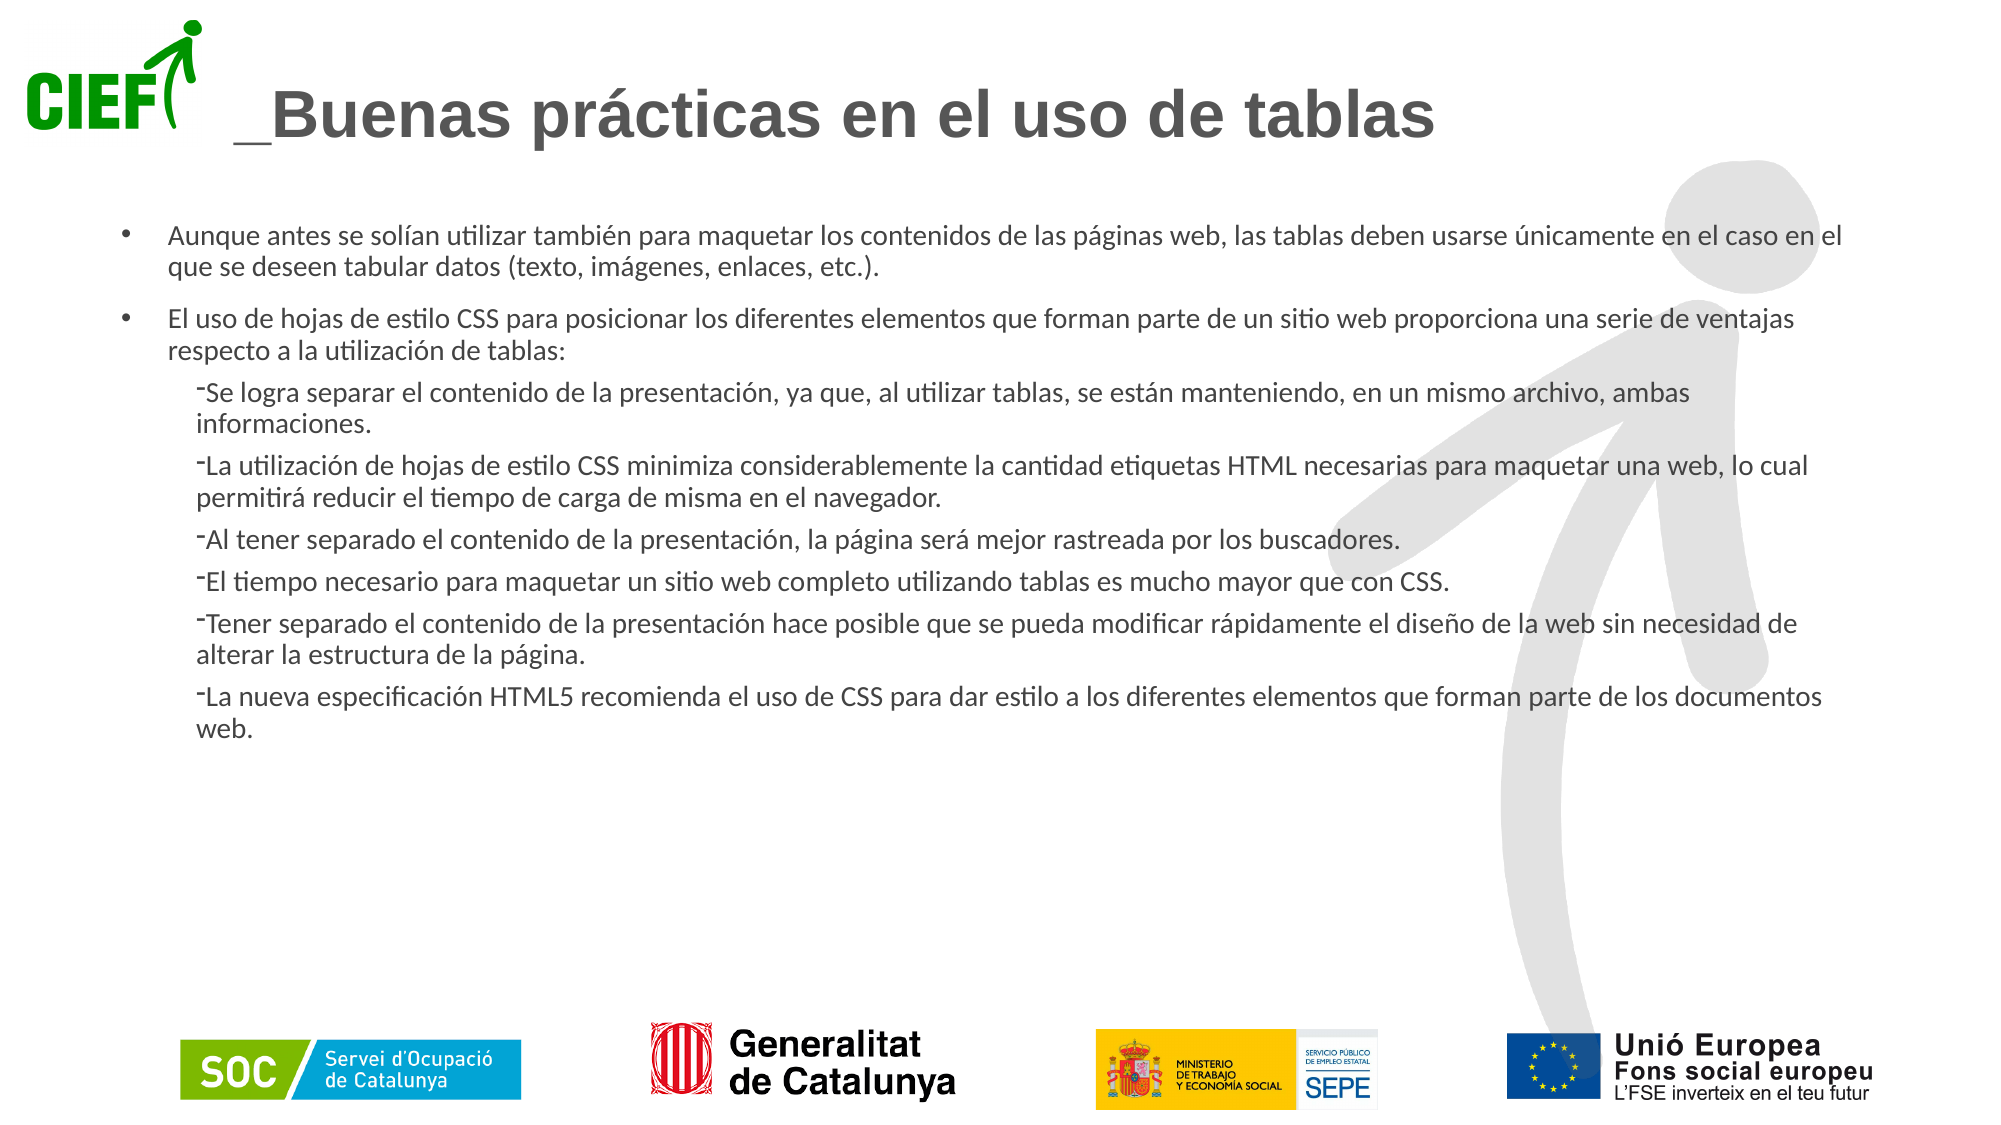

# _Buenas prácticas en el uso de tablas
Aunque antes se solían utilizar también para maquetar los contenidos de las páginas web, las tablas deben usarse únicamente en el caso en el que se deseen tabular datos (texto, imágenes, enlaces, etc.).
El uso de hojas de estilo CSS para posicionar los diferentes elementos que forman parte de un sitio web proporciona una serie de ventajas respecto a la utilización de tablas:
Se logra separar el contenido de la presentación, ya que, al utilizar tablas, se están manteniendo, en un mismo archivo, ambas informaciones.
La utilización de hojas de estilo CSS minimiza considerablemente la cantidad etiquetas HTML necesarias para maquetar una web, lo cual permitirá reducir el tiempo de carga de misma en el navegador.
Al tener separado el contenido de la presentación, la página será mejor rastreada por los buscadores.
El tiempo necesario para maquetar un sitio web completo utilizando tablas es mucho mayor que con CSS.
Tener separado el contenido de la presentación hace posible que se pueda modificar rápidamente el diseño de la web sin necesidad de alterar la estructura de la página.
La nueva especificación HTML5 recomienda el uso de CSS para dar estilo a los diferentes elementos que forman parte de los documentos web.

79